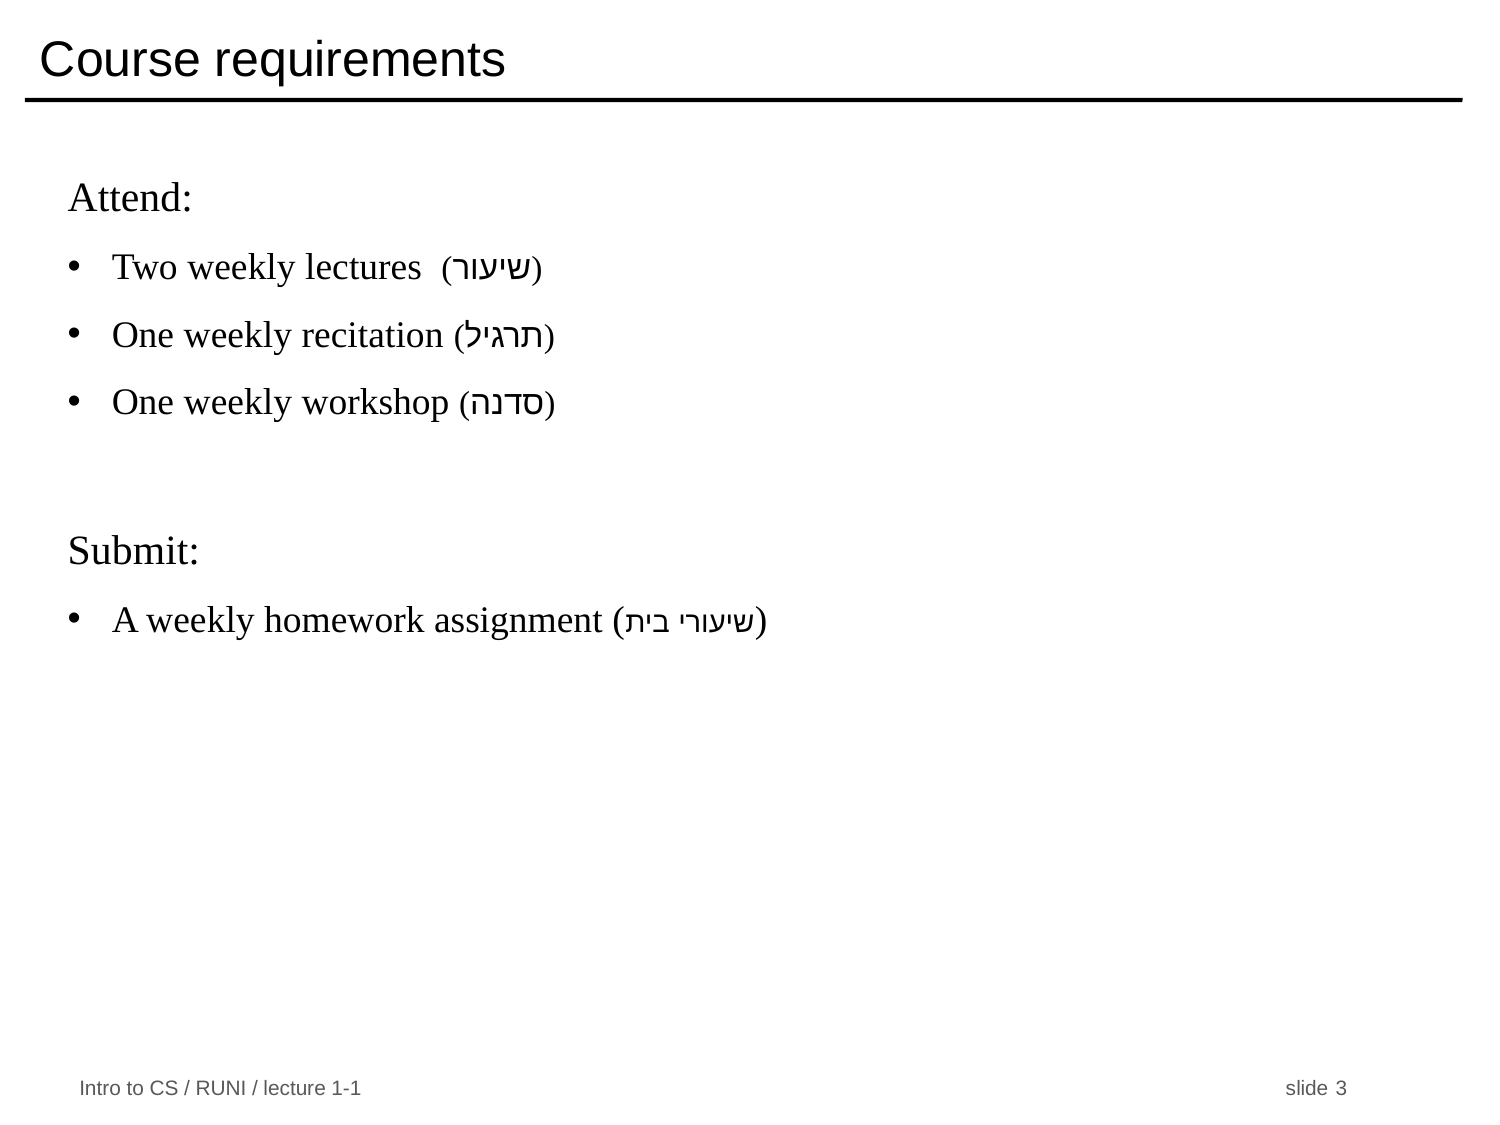

Course requirements
Attend:
Two weekly lectures  (שיעור)
One weekly recitation (תרגיל)
One weekly workshop (סדנה)

Submit:
A weekly homework assignment (שיעורי בית)